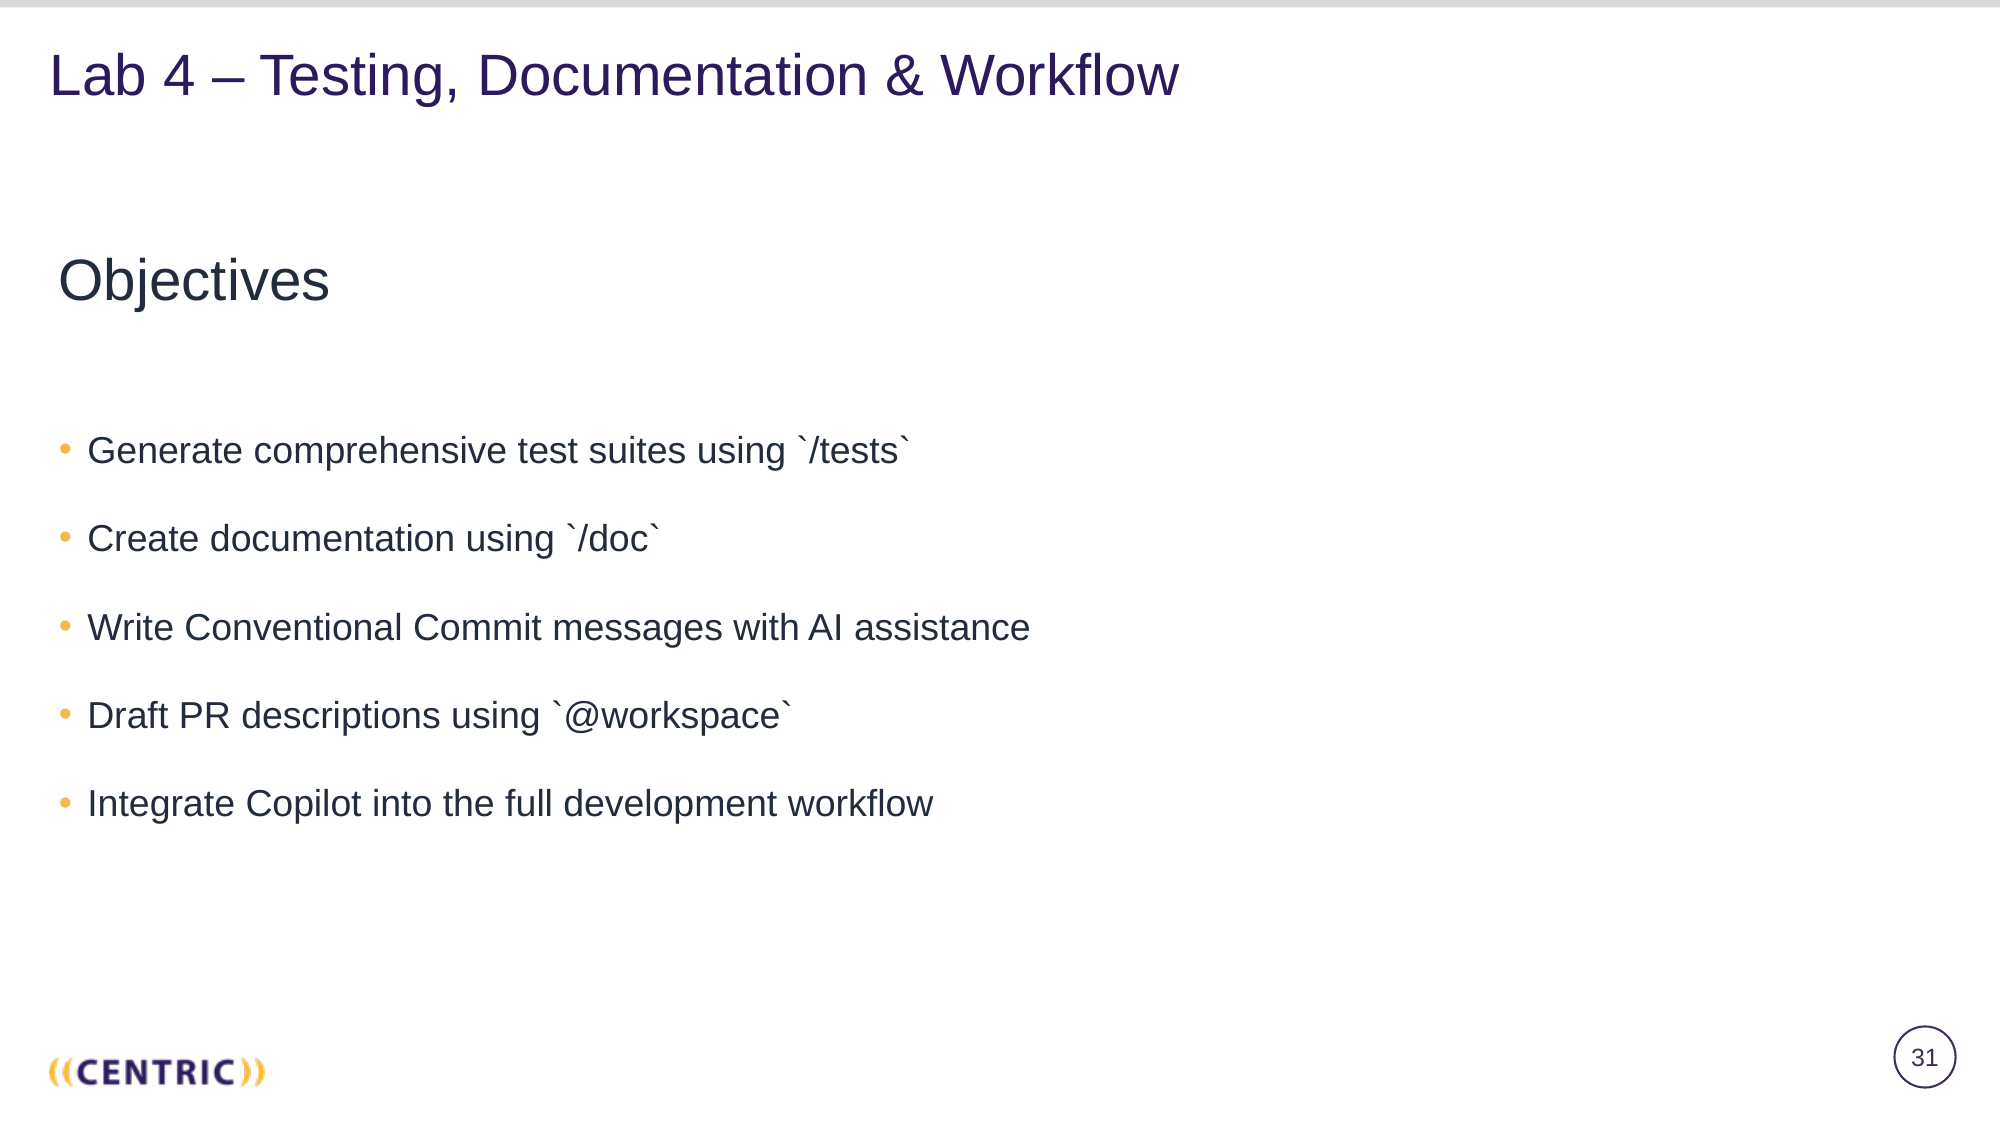

# Lab 4 – Testing, Documentation & Workflow
Objectives

Generate comprehensive test suites using `/tests`
Create documentation using `/doc`
Write Conventional Commit messages with AI assistance
Draft PR descriptions using `@workspace`
Integrate Copilot into the full development workflow